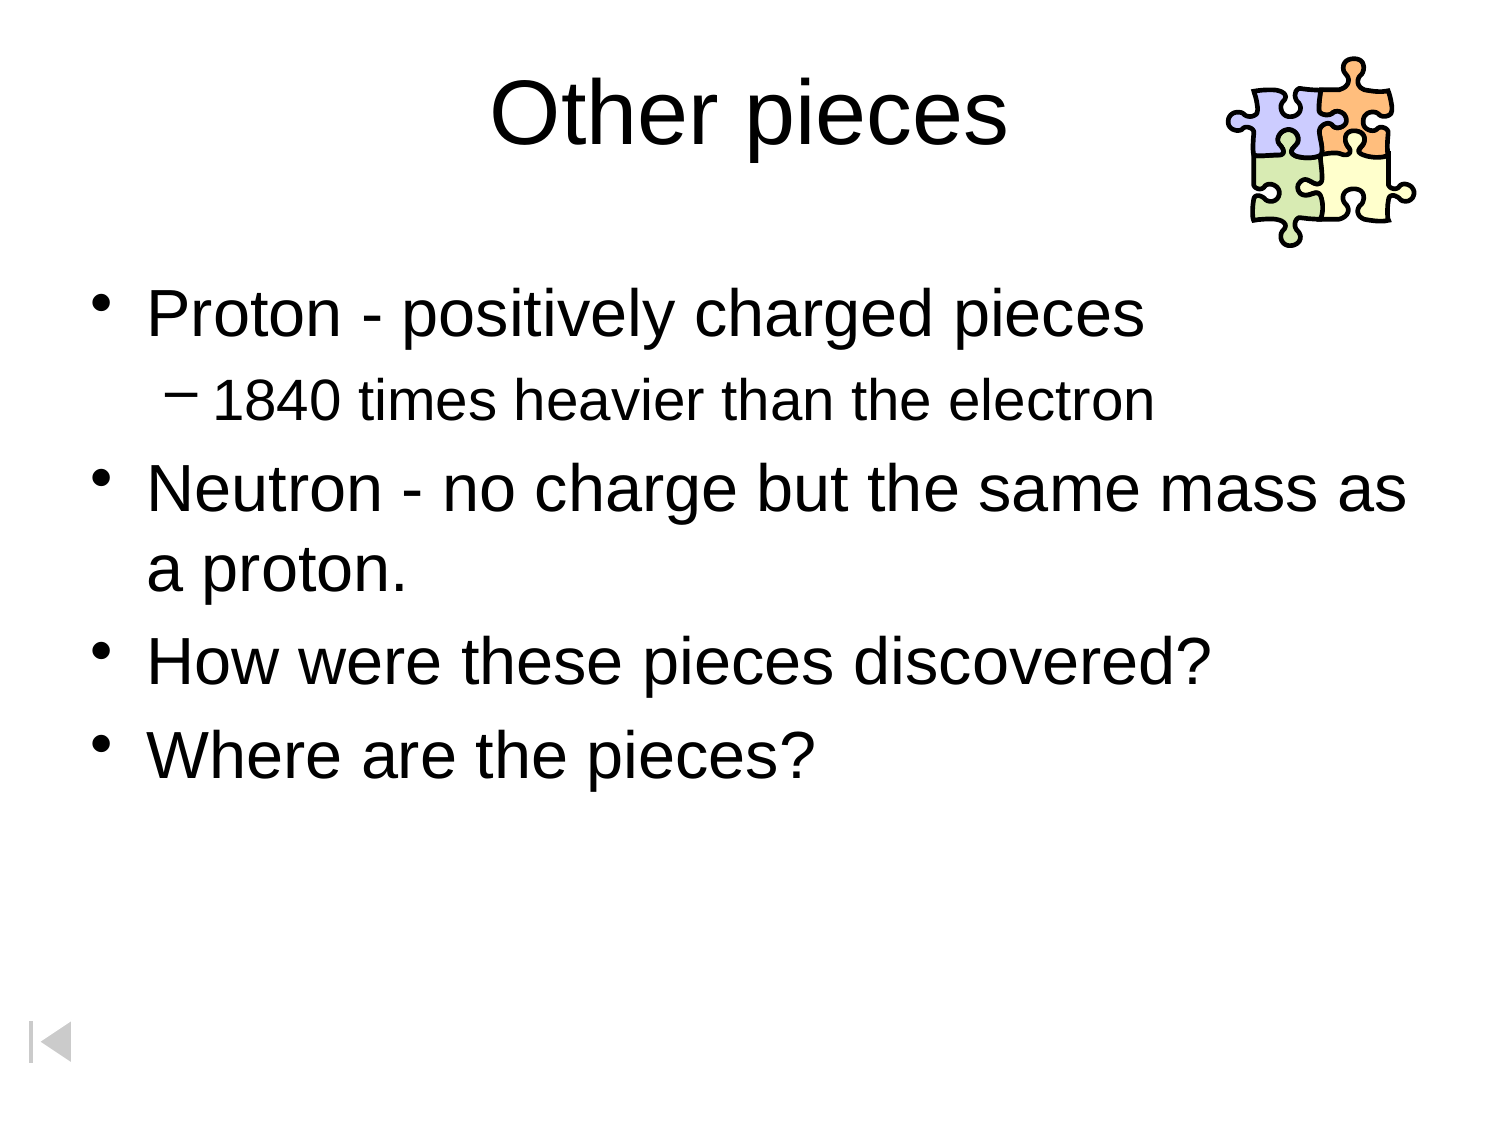

# Other pieces

Proton - positively charged pieces
1840 times heavier than the electron
Neutron - no charge but the same mass as a proton.
How were these pieces discovered?
Where are the pieces?